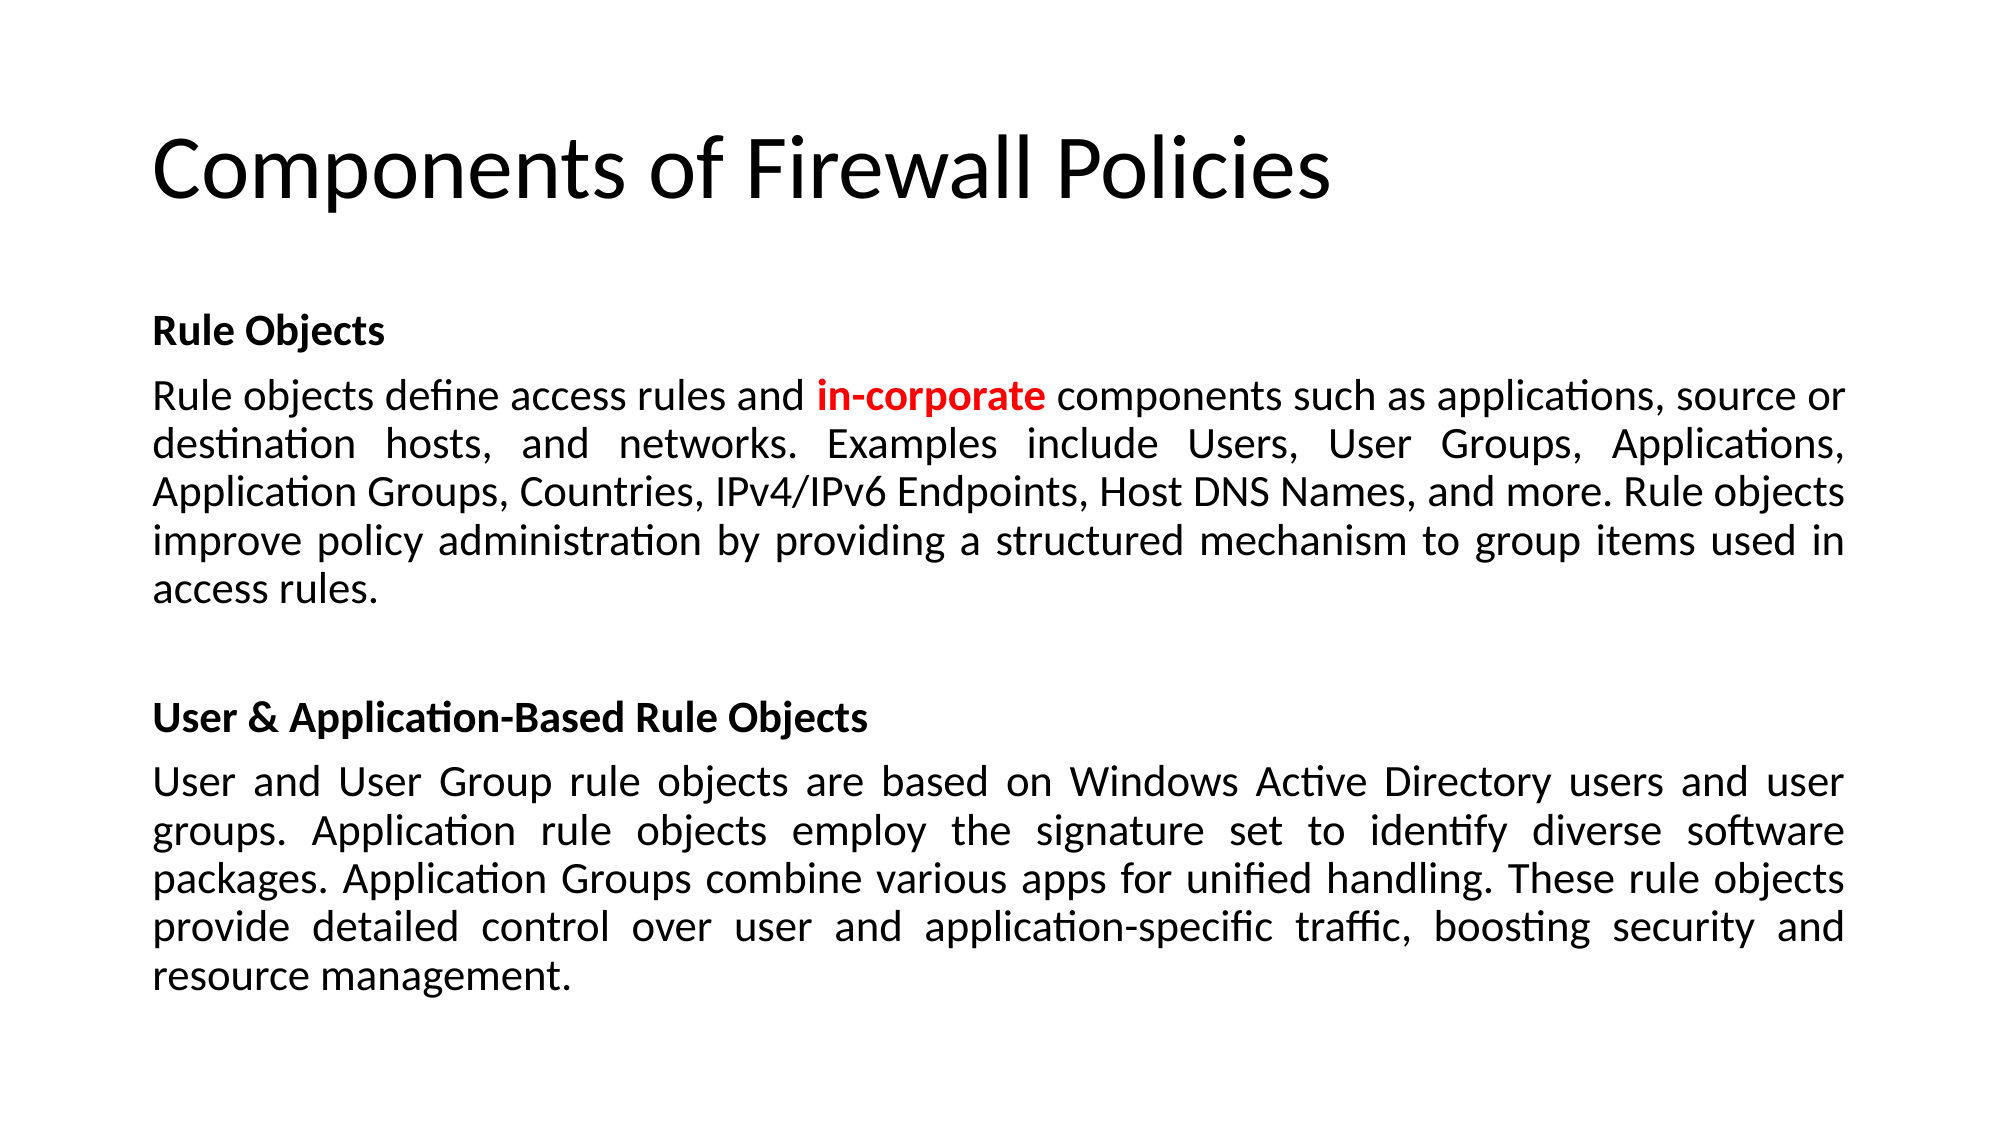

# Components of Firewall Policies
Rule Objects
Rule objects define access rules and in-corporate components such as applications, source or destination hosts, and networks. Examples include Users, User Groups, Applications, Application Groups, Countries, IPv4/IPv6 Endpoints, Host DNS Names, and more. Rule objects improve policy administration by providing a structured mechanism to group items used in access rules.

User & Application-Based Rule Objects
User and User Group rule objects are based on Windows Active Directory users and user groups. Application rule objects employ the signature set to identify diverse software packages. Application Groups combine various apps for unified handling. These rule objects provide detailed control over user and application-specific traffic, boosting security and resource management.